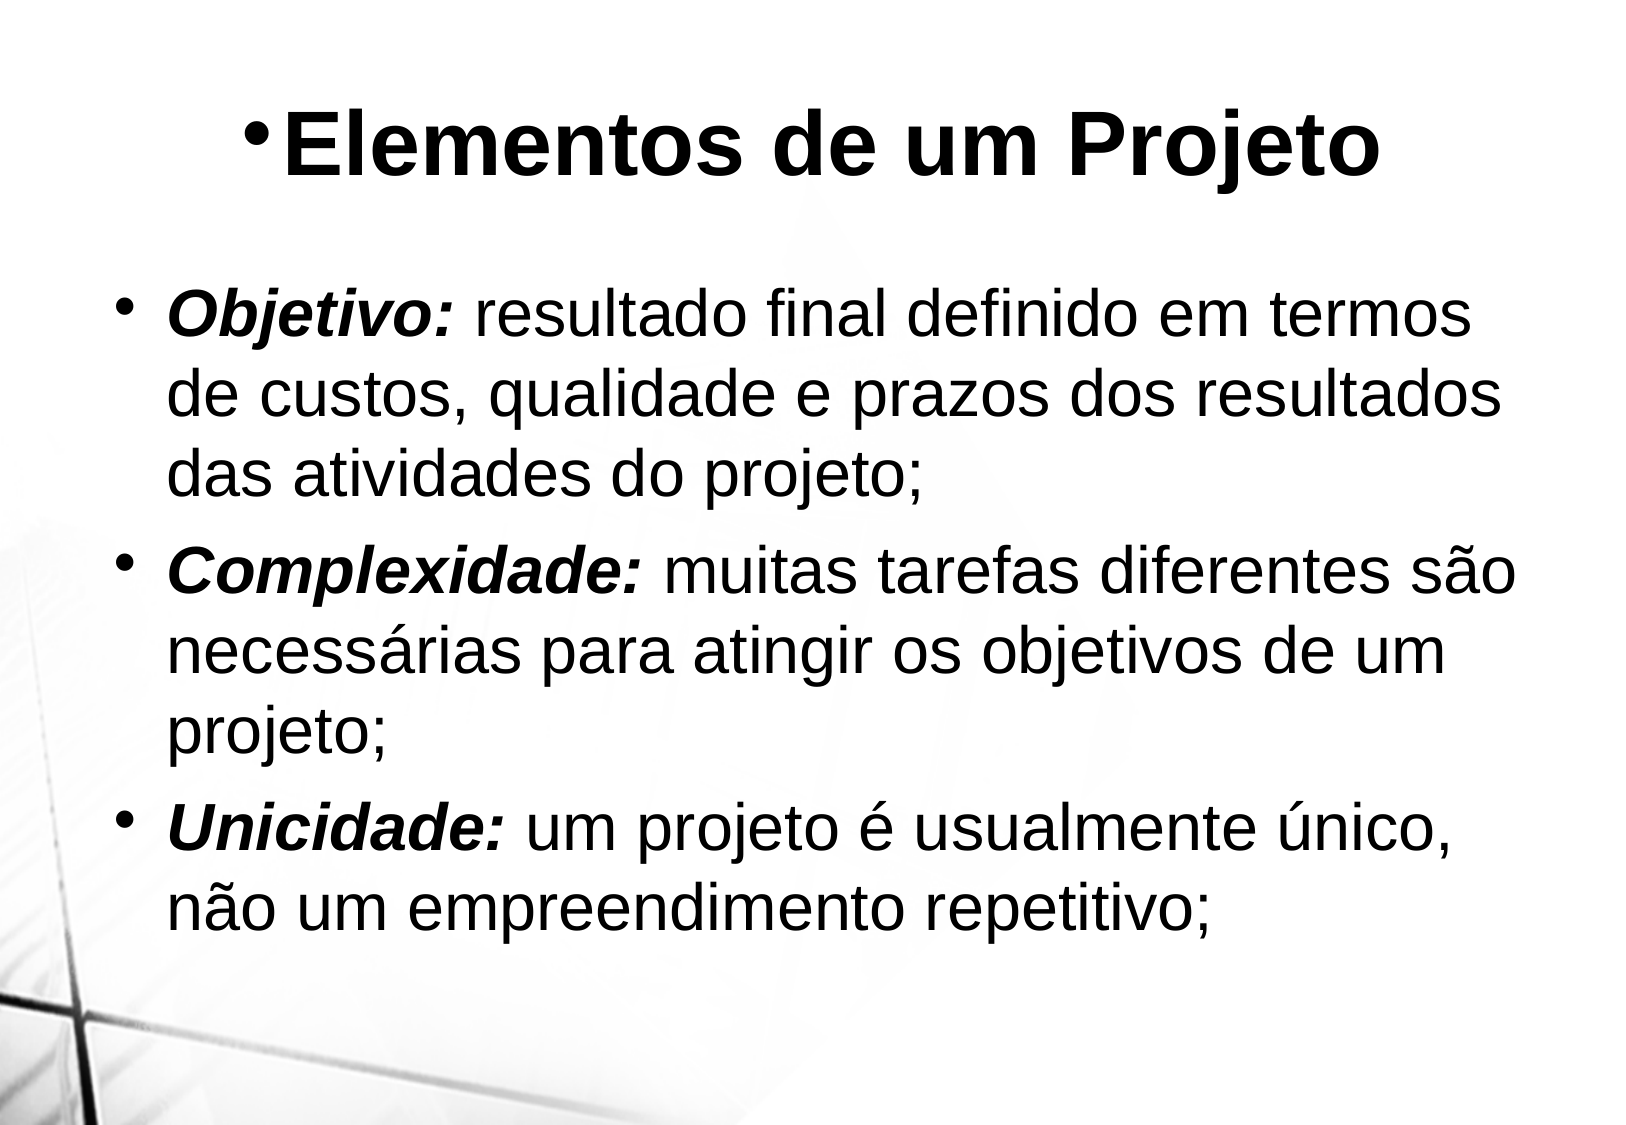

Elementos de um Projeto
Objetivo: resultado final definido em termos de custos, qualidade e prazos dos resultados das atividades do projeto;
Complexidade: muitas tarefas diferentes são necessárias para atingir os objetivos de um projeto;
Unicidade: um projeto é usualmente único, não um empreendimento repetitivo;